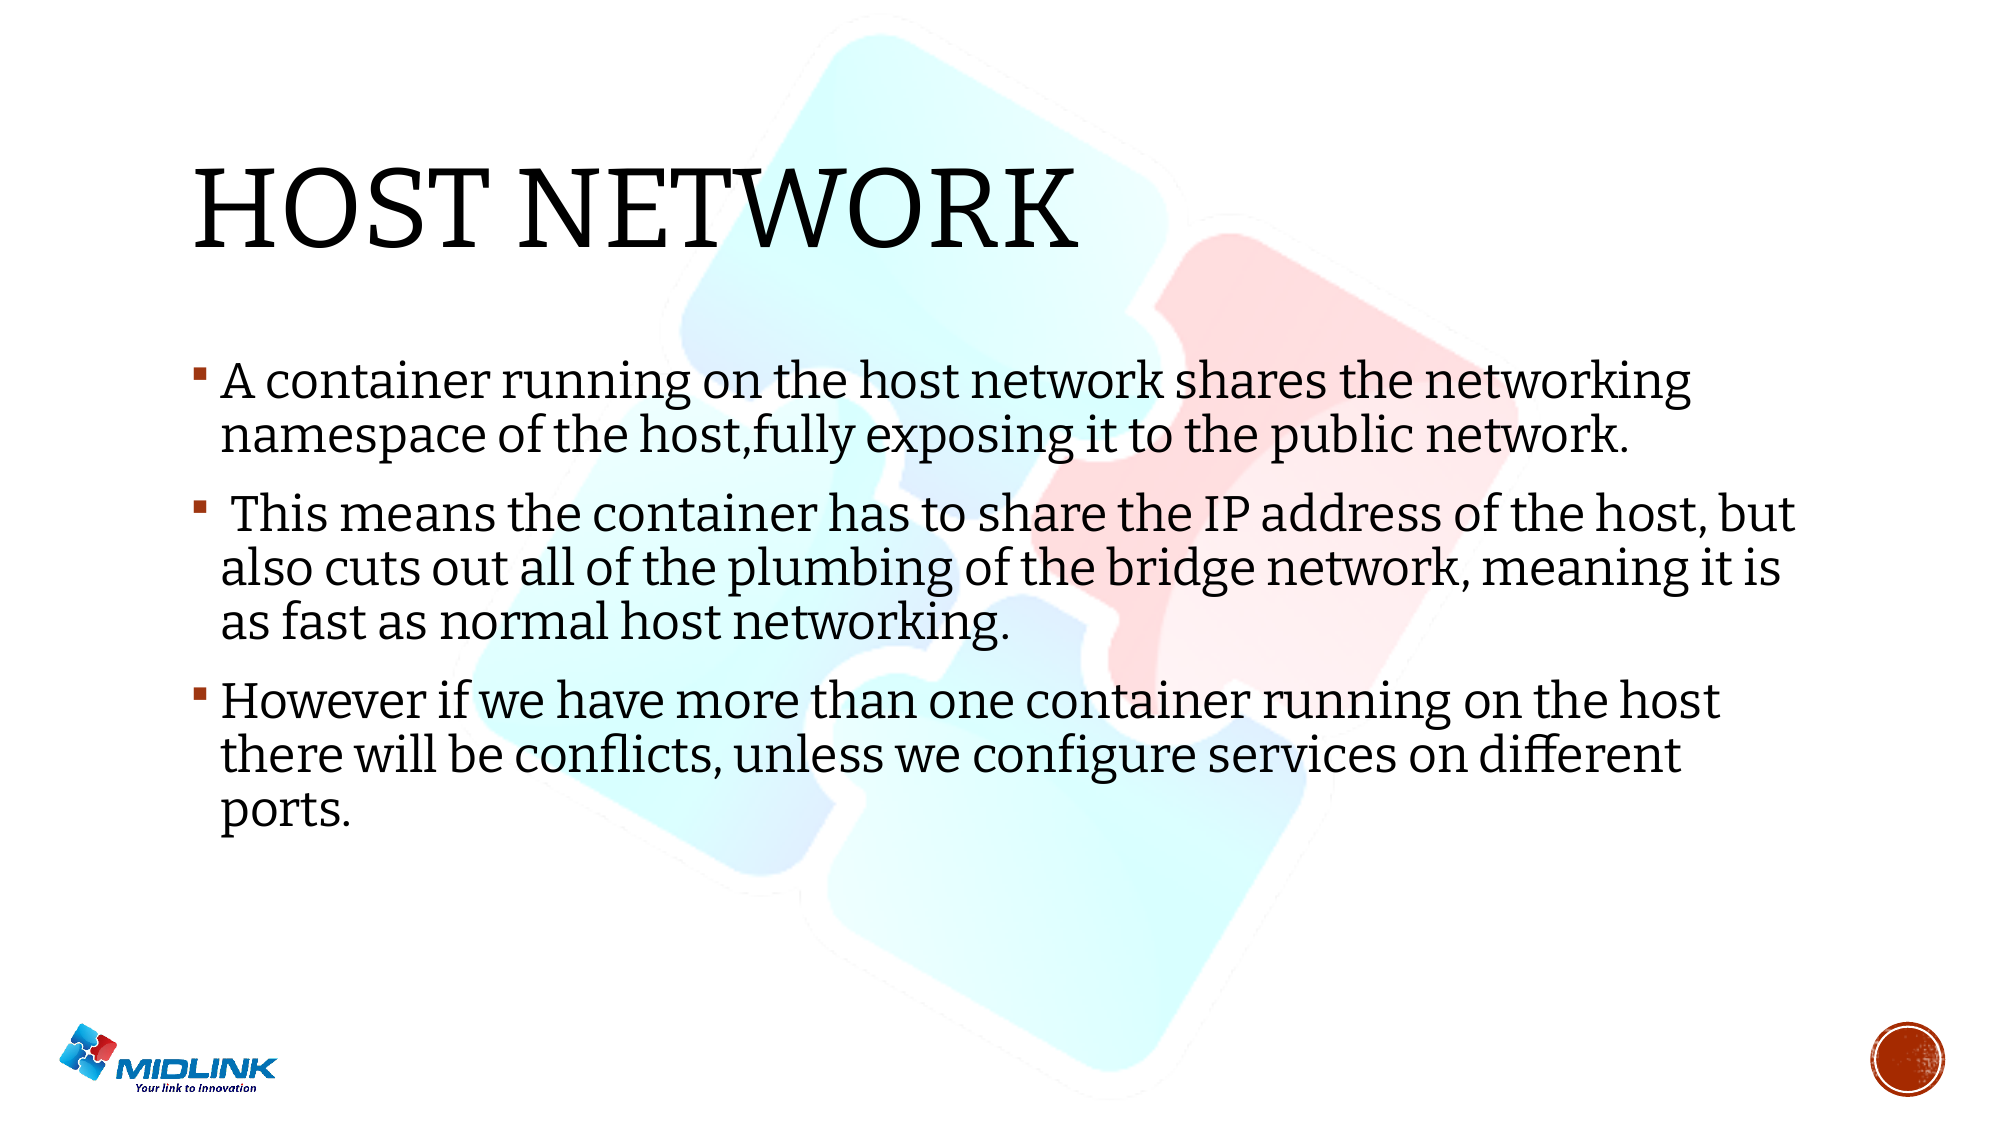

# Host network
A container running on the host network shares the networking namespace of the host,fully exposing it to the public network.
 This means the container has to share the IP address of the host, but also cuts out all of the plumbing of the bridge network, meaning it is as fast as normal host networking.
However if we have more than one container running on the host there will be conflicts, unless we configure services on different ports.